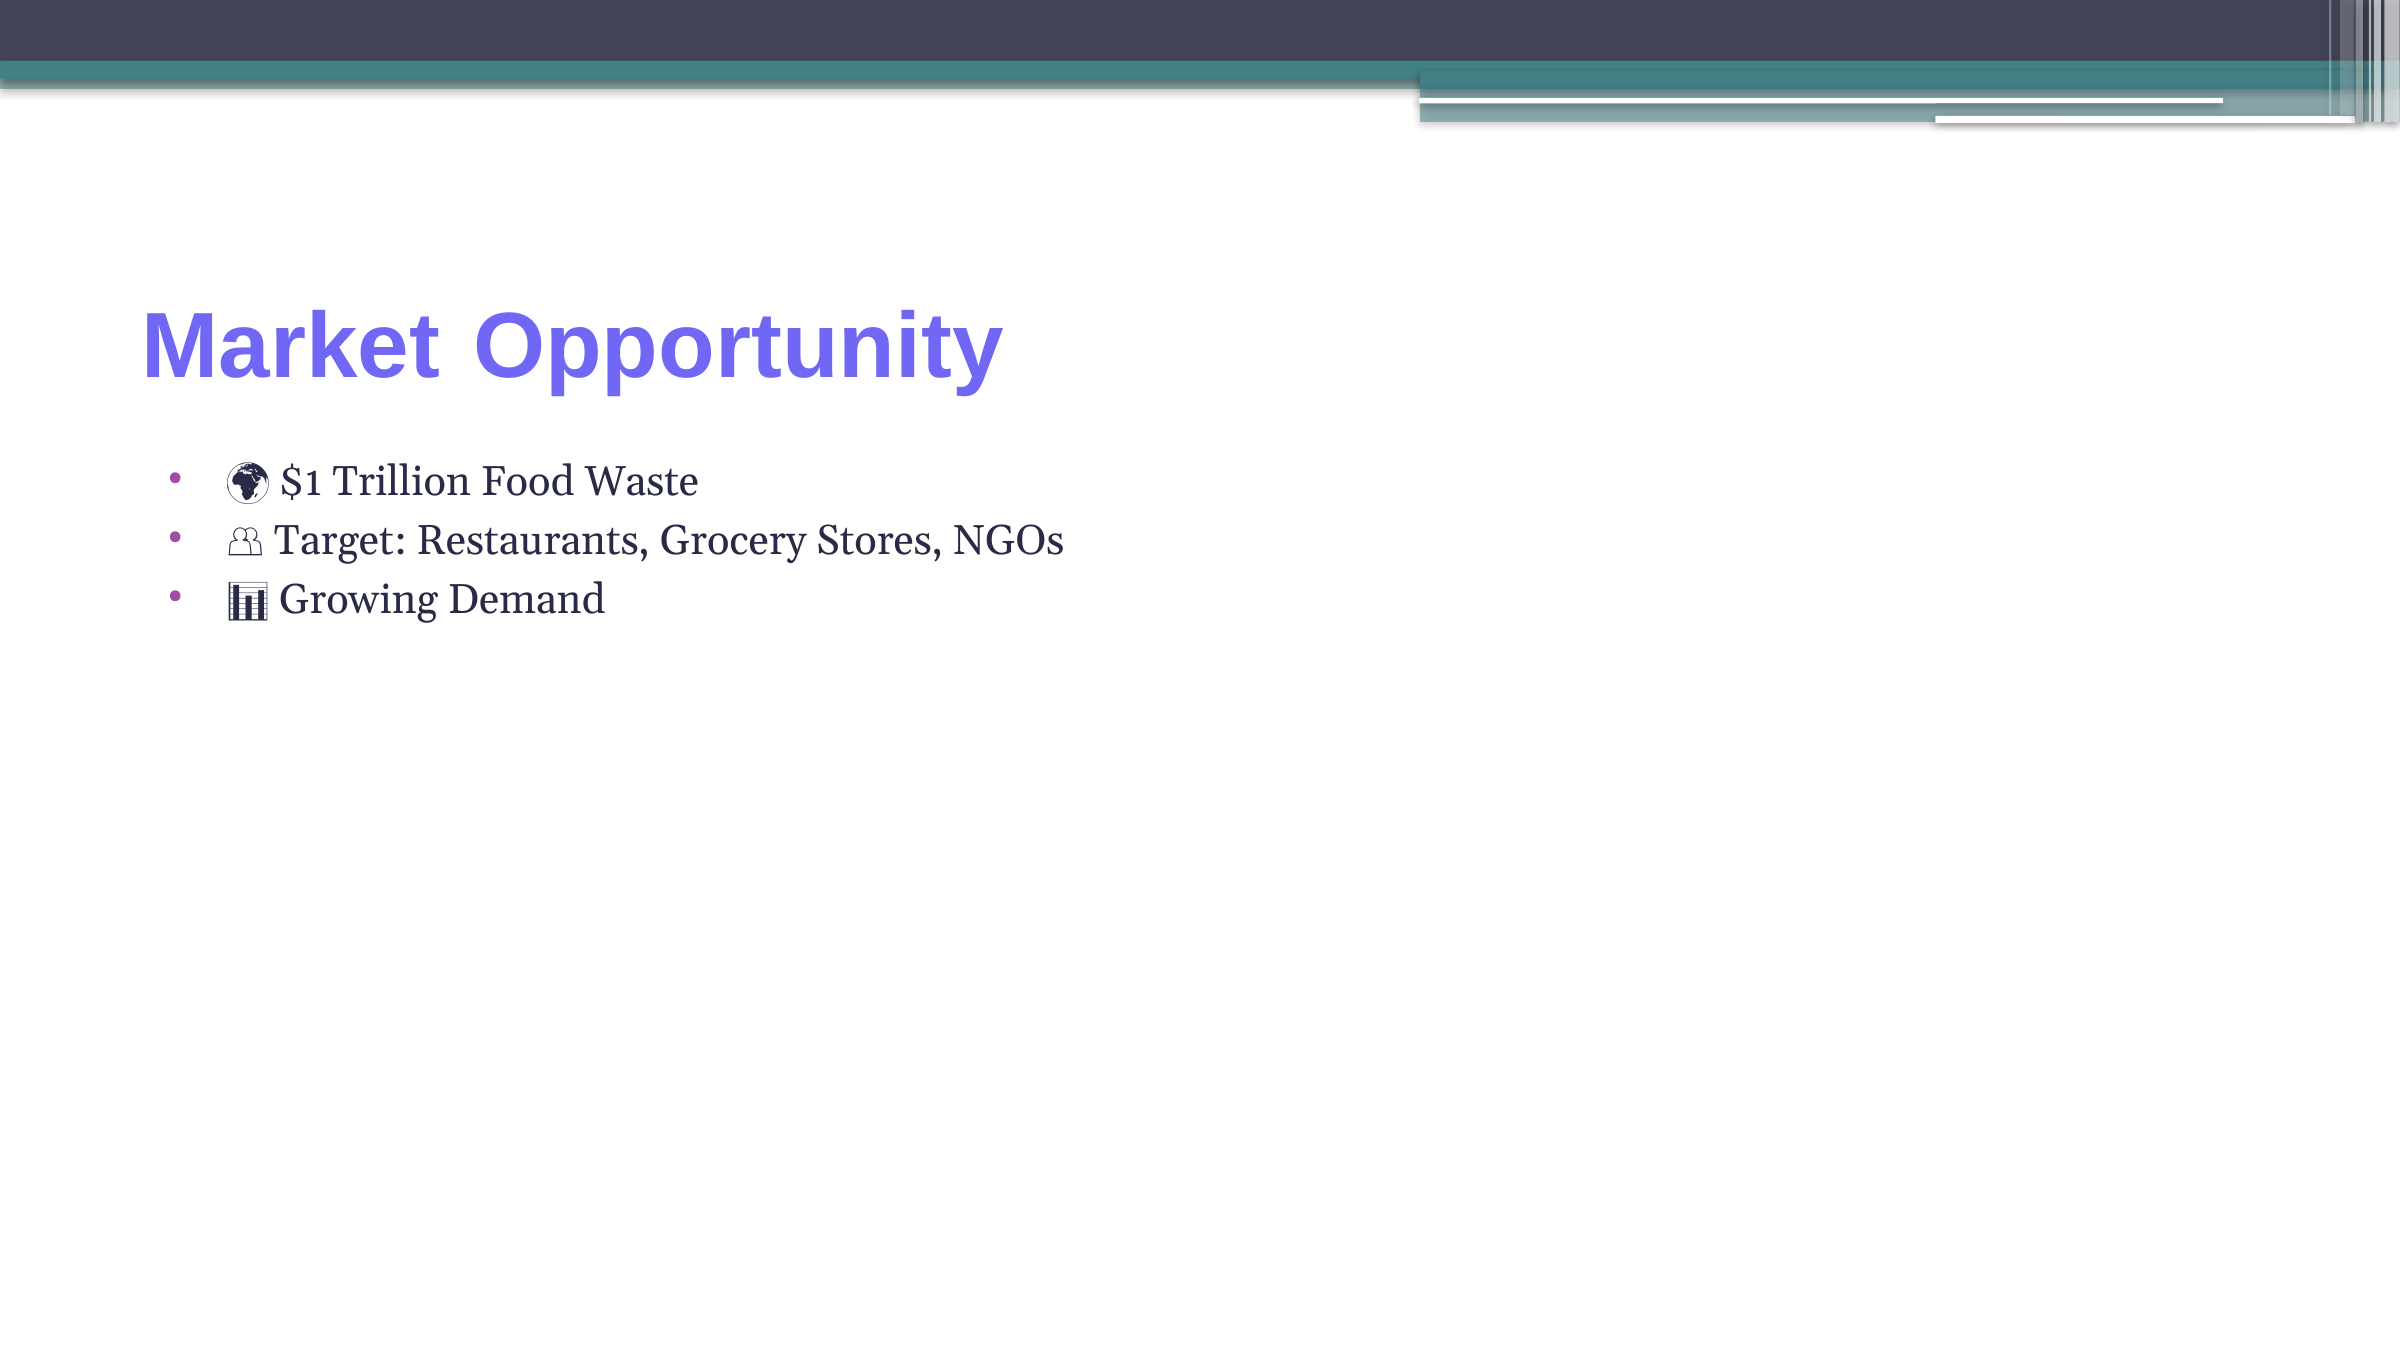

# Market Opportunity
🌍 $1 Trillion Food Waste
👥 Target: Restaurants, Grocery Stores, NGOs
📊 Growing Demand